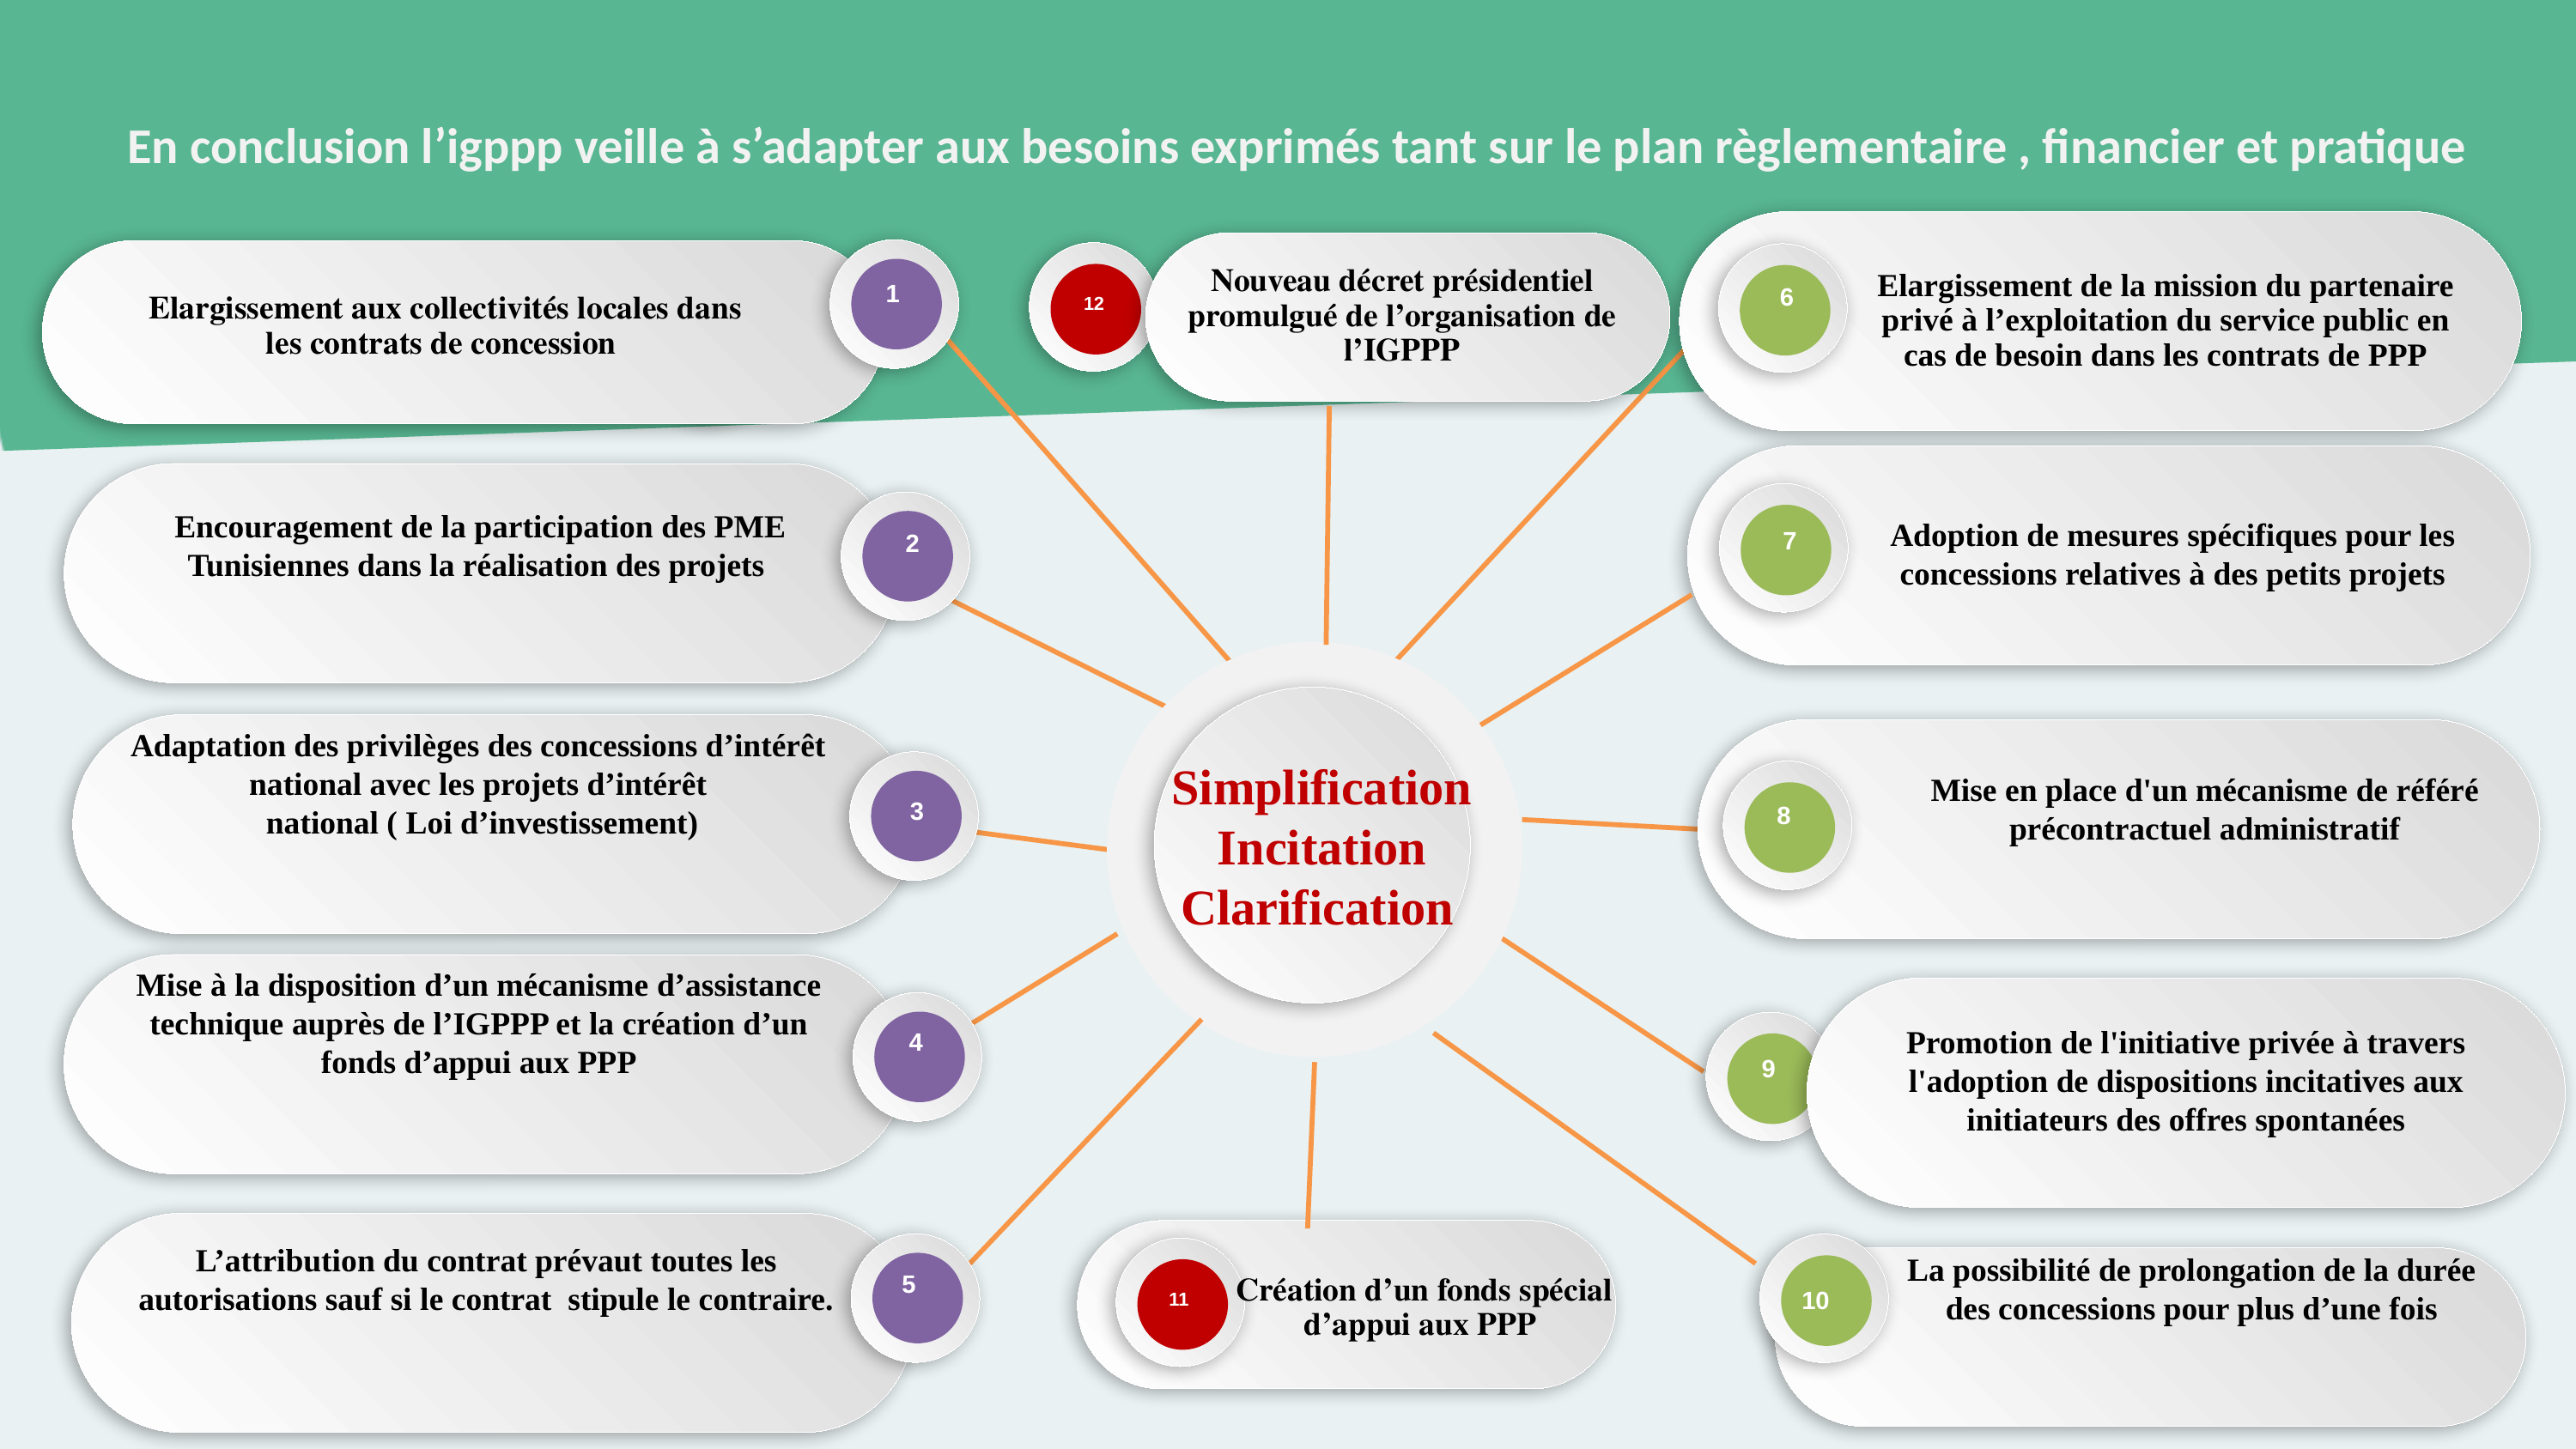

En conclusion l’igppp veille à s’adapter aux besoins exprimés tant sur le plan règlementaire , financier et pratique

Nouveau décret présidentiel promulgué de l’organisation de l’IGPPP
Elargissement de la mission du partenaire privé à l’exploitation du service public en cas de besoin dans les contrats de PPP
1
6
Elargissement aux collectivités locales dans les contrats de concession
12

1
Promotion de l'initiative privée à travers l'adoption de dispositions incitatives aux initiateurs des offres spontanées

Encouragement de la participation des PME Tunisiennes dans la réalisation des projets

Adoption de mesures spécifiques pour les concessions relatives à des petits projets
7
2

Adaptation des privilèges des concessions d’intérêt national avec les projets d’intérêt
 national ( Loi d’investissement)

Simplification Incitation Clarification

Mise en place d'un mécanisme de référé précontractuel administratif
3
8

Mise à la disposition d’un mécanisme d’assistance technique auprès de l’IGPPP et la création d’un fonds d’appui aux PPP

4
9

L’attribution du contrat prévaut toutes les autorisations sauf si le contrat  stipule le contraire.

La possibilité de prolongation de la durée des concessions pour plus d’une fois

5
Création d’un fonds spécial d’appui aux PPP
10
11